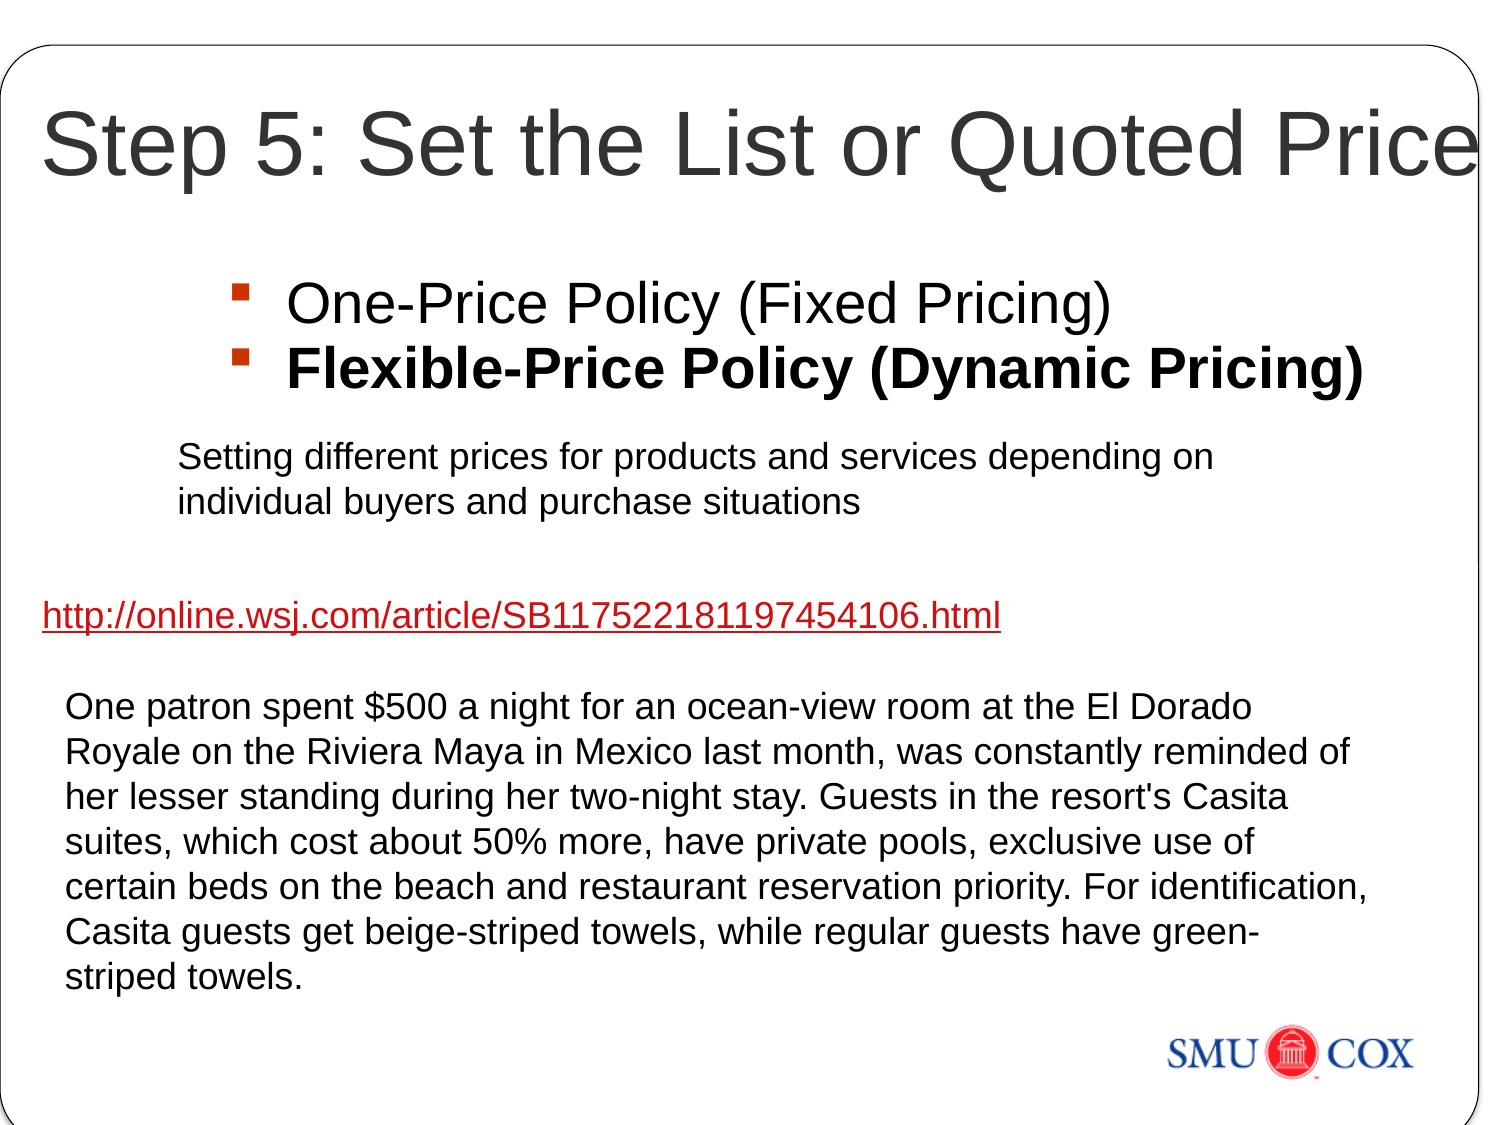

Step 5: Set the List or Quoted Price
  One-Price Policy (Fixed Pricing)

  Flexible-Price Policy (Dynamic Pricing)

Setting different prices for products and services depending on individual buyers and purchase situations
http://online.wsj.com/article/SB117522181197454106.html

One patron spent $500 a night for an ocean-view room at the El Dorado Royale on the Riviera Maya in Mexico last month, was constantly reminded of her lesser standing during her two-night stay. Guests in the resort's Casita suites, which cost about 50% more, have private pools, exclusive use of certain beds on the beach and restaurant reservation priority. For identification, Casita guests get beige-striped towels, while regular guests have green-striped towels.